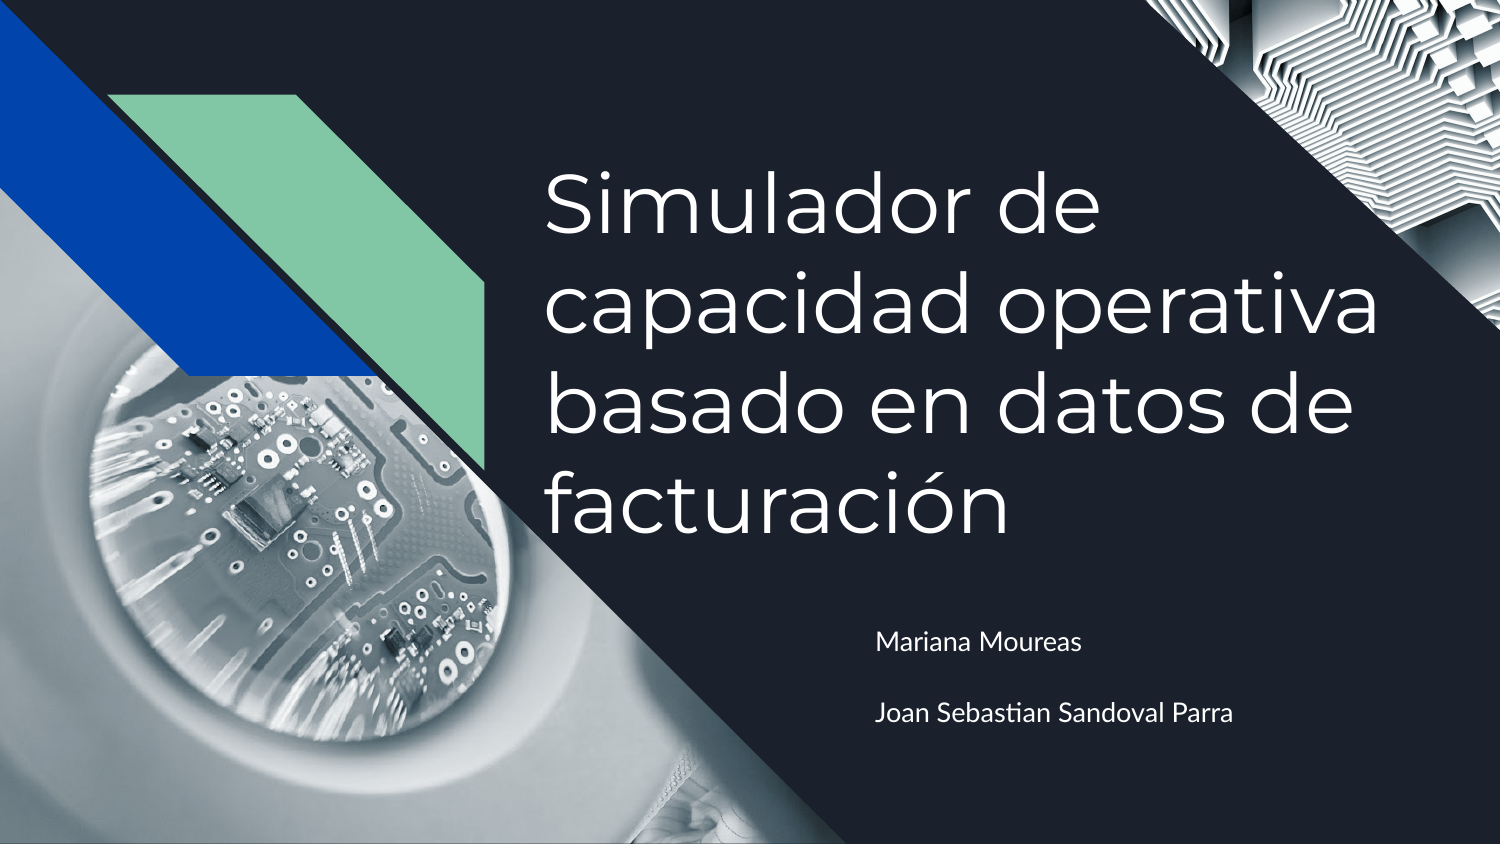

# Simulador de capacidad operativa basado en datos de facturación
Mariana Moureas
Joan Sebastian Sandoval Parra